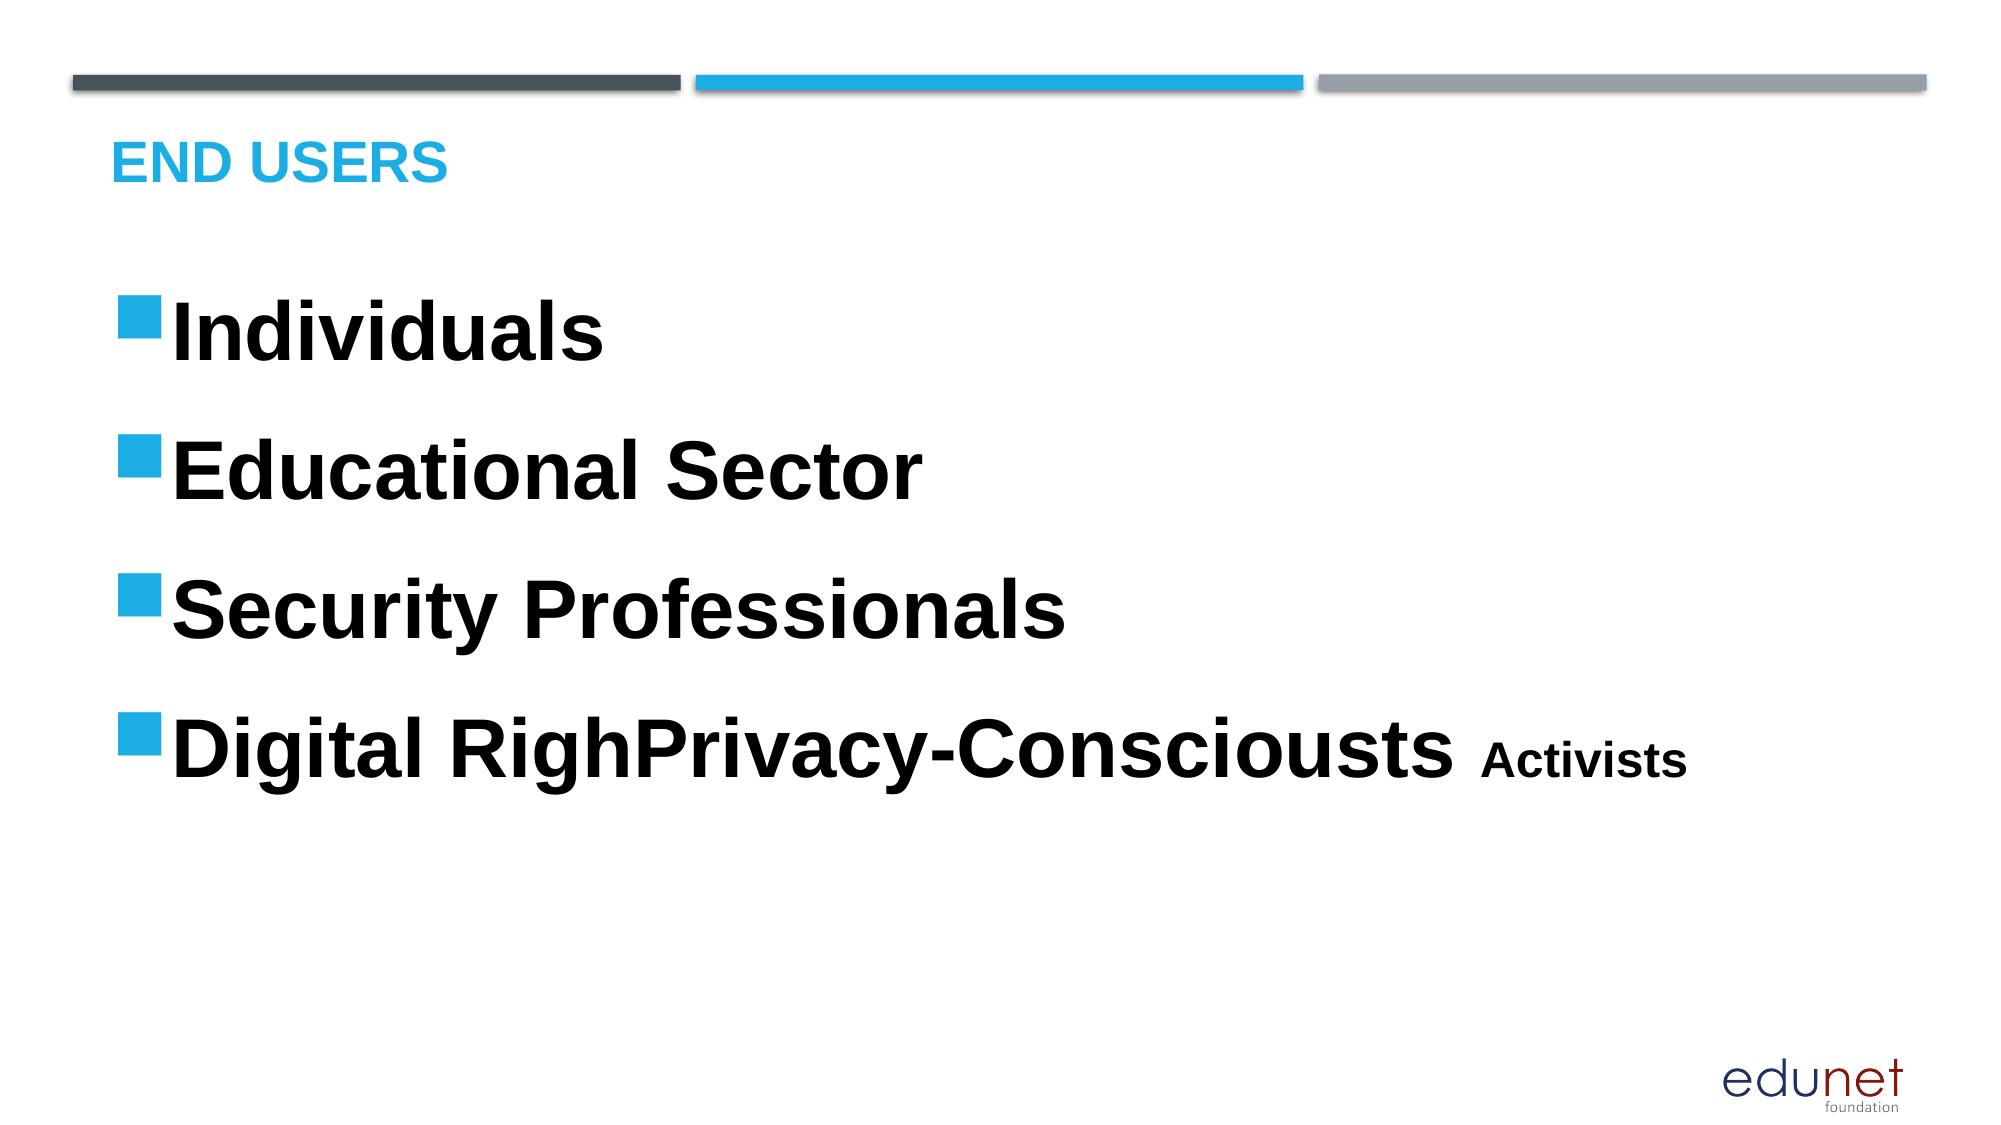

# End users
Individuals
Educational Sector
Security Professionals
Digital RighPrivacy-Consciousts Activists